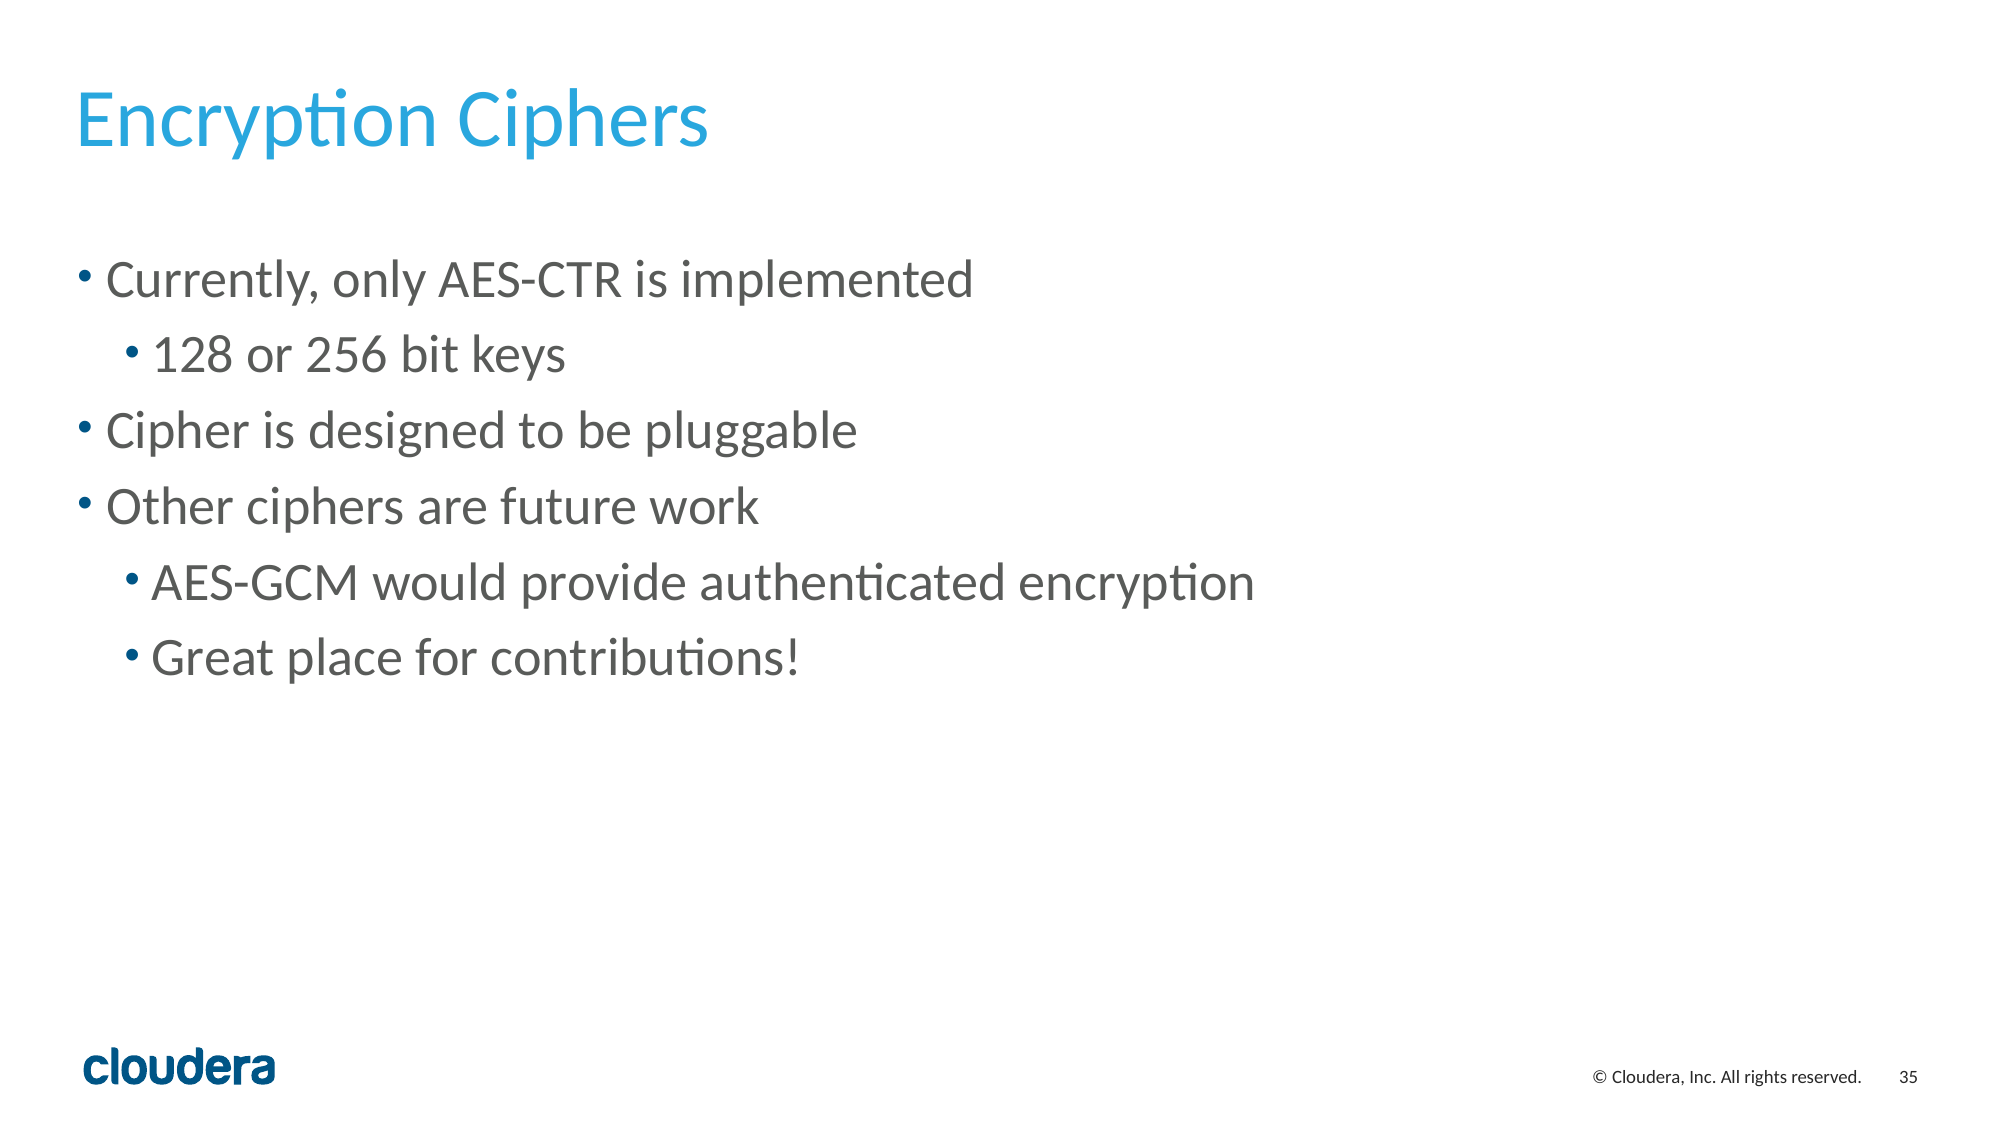

# Encryption Ciphers
Currently, only AES-CTR is implemented
128 or 256 bit keys
Cipher is designed to be pluggable
Other ciphers are future work
AES-GCM would provide authenticated encryption
Great place for contributions!